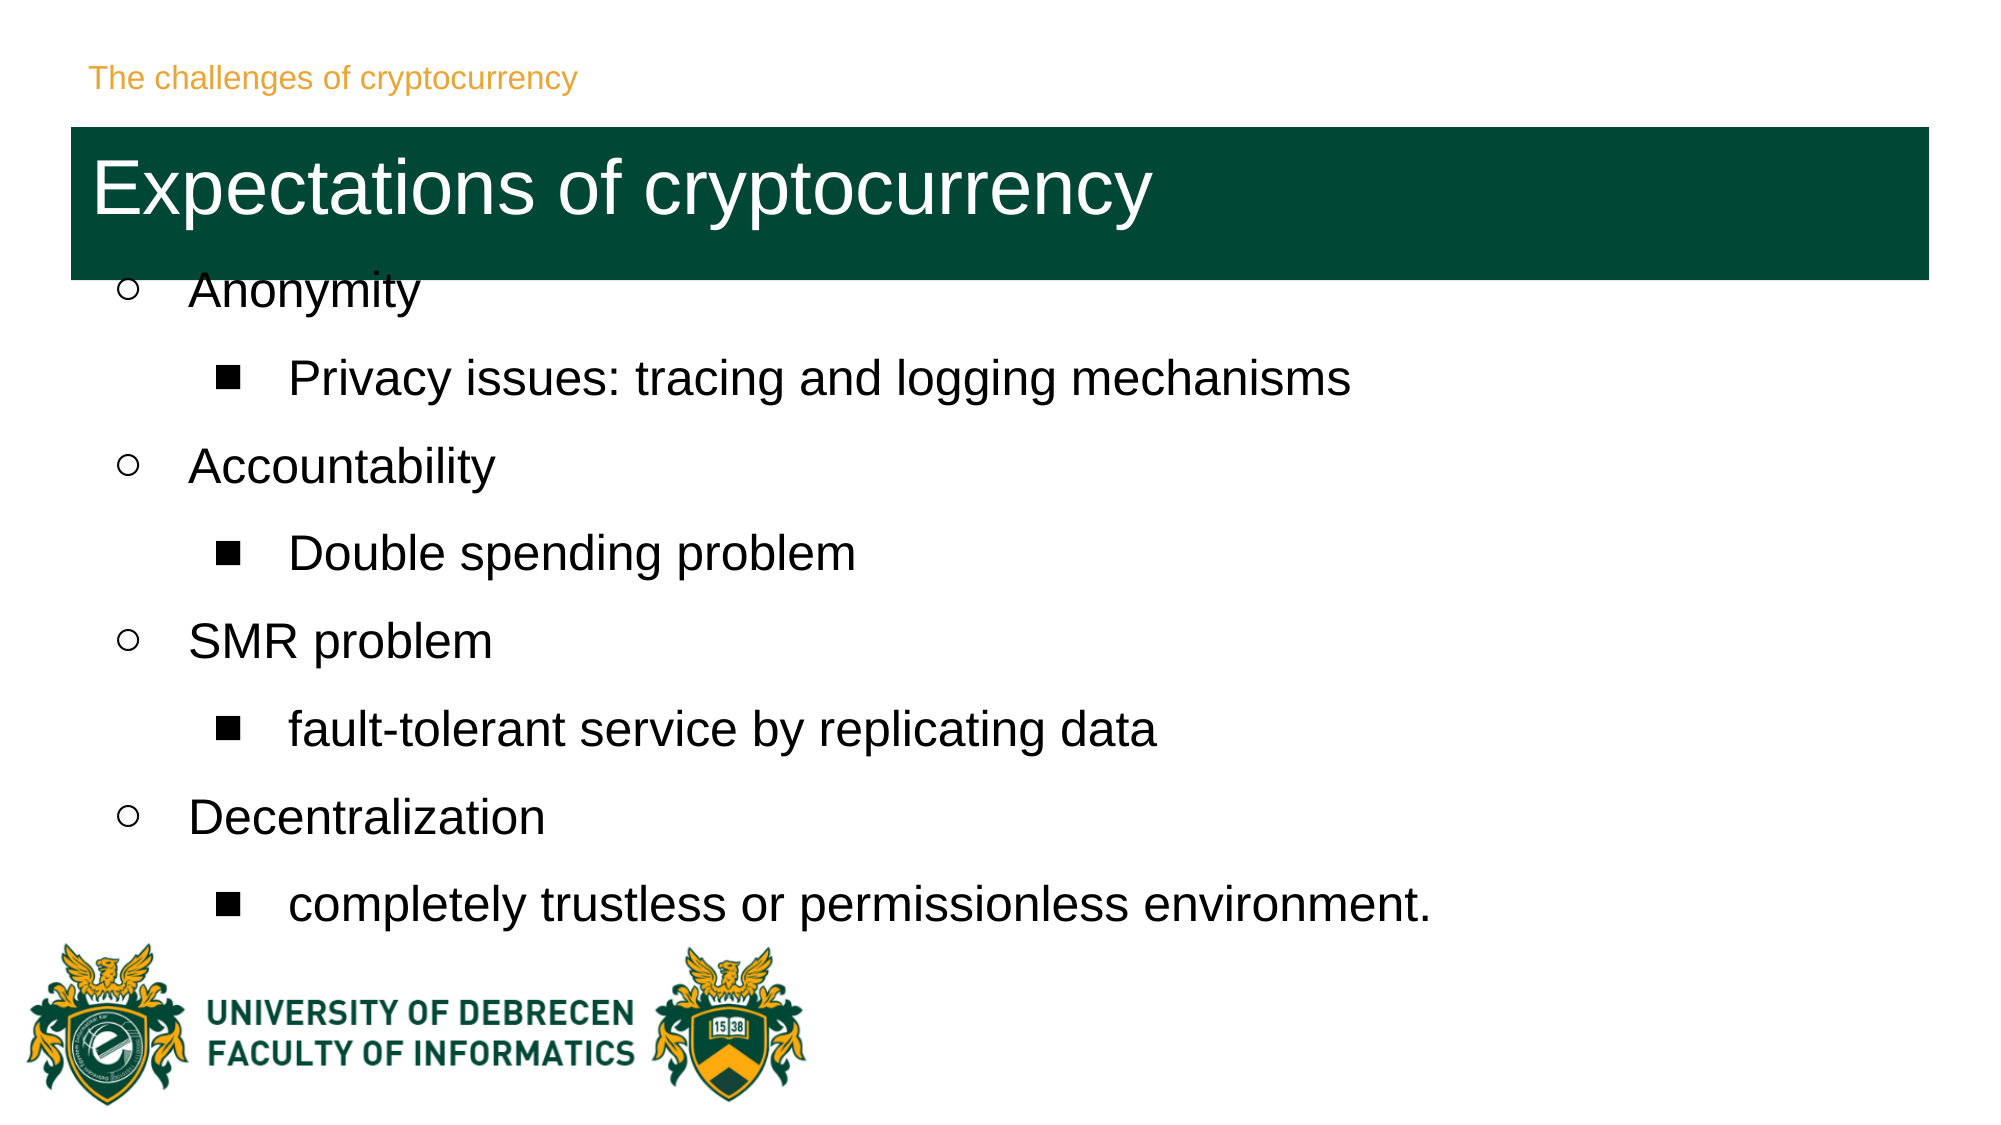

# The challenges of cryptocurrency
Expectations of cryptocurrency
Anonymity
Privacy issues: tracing and logging mechanisms
Accountability
Double spending problem
SMR problem
fault-tolerant service by replicating data
Decentralization
completely trustless or permissionless environment.